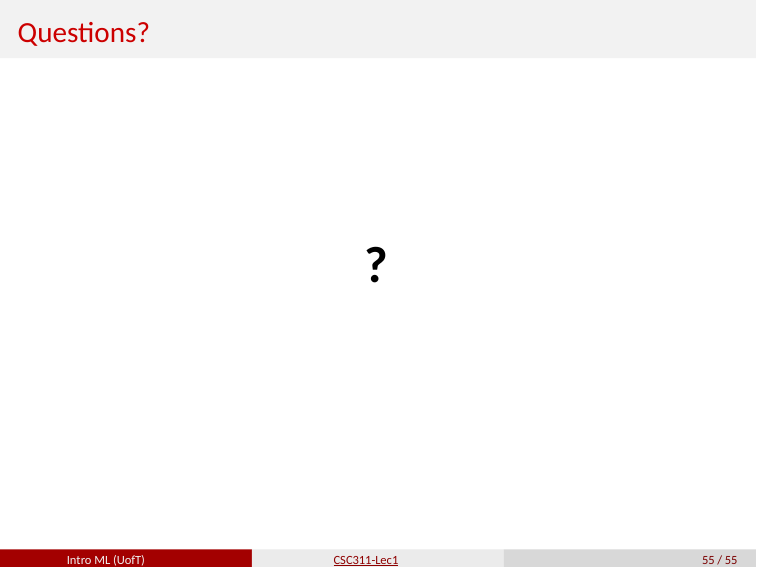

Questions?
?

Intro ML (UofT)
CSC311-Lec1
55 / 55